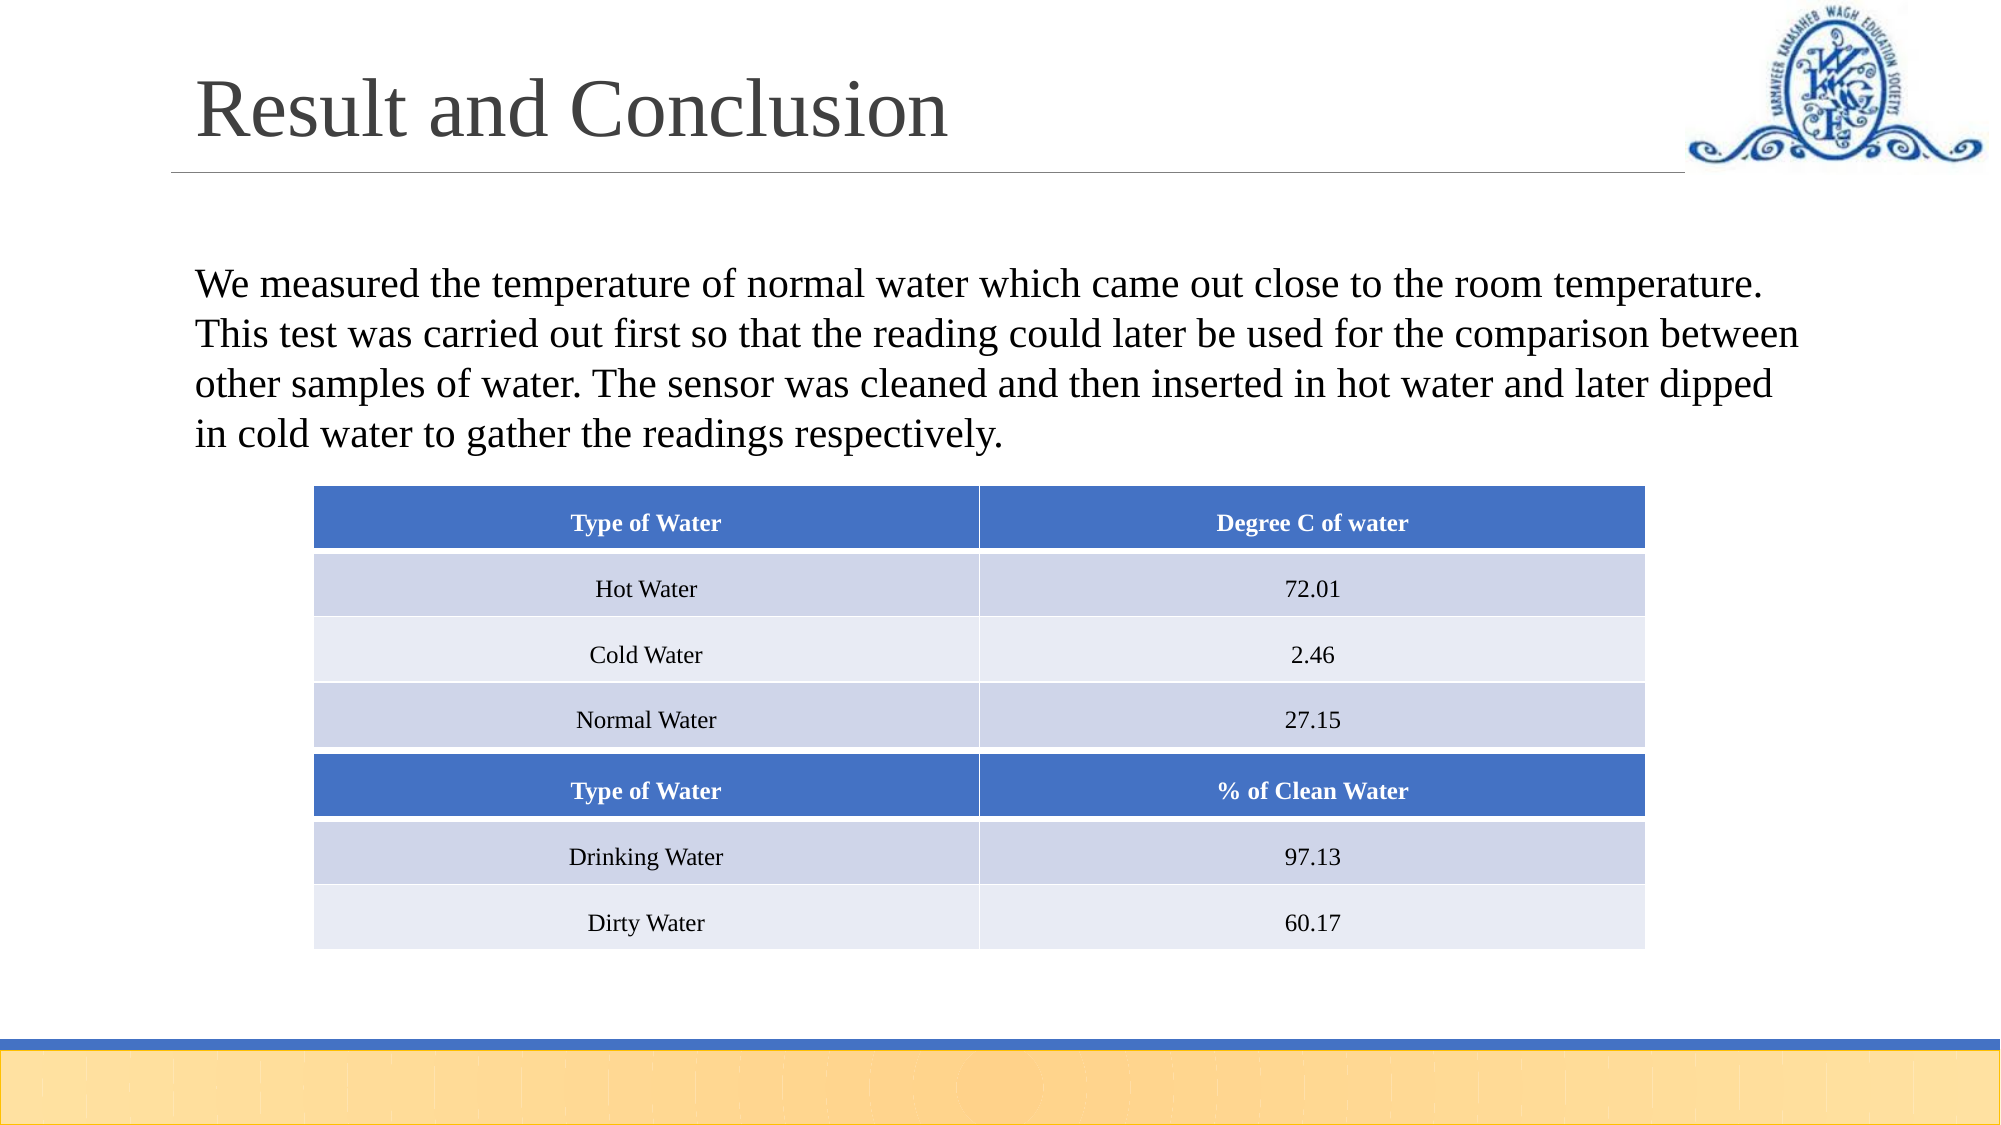

# Result and Conclusion

We measured the temperature of normal water which came out close to the room temperature. This test was carried out first so that the reading could later be used for the comparison between other samples of water. The sensor was cleaned and then inserted in hot water and later dipped in cold water to gather the readings respectively.
| Type of Water | Degree C of water |
| --- | --- |
| Hot Water | 72.01 |
| Cold Water | 2.46 |
| Normal Water | 27.15 |
| Type of Water | % of Clean Water |
| --- | --- |
| Drinking Water | 97.13 |
| Dirty Water | 60.17 |